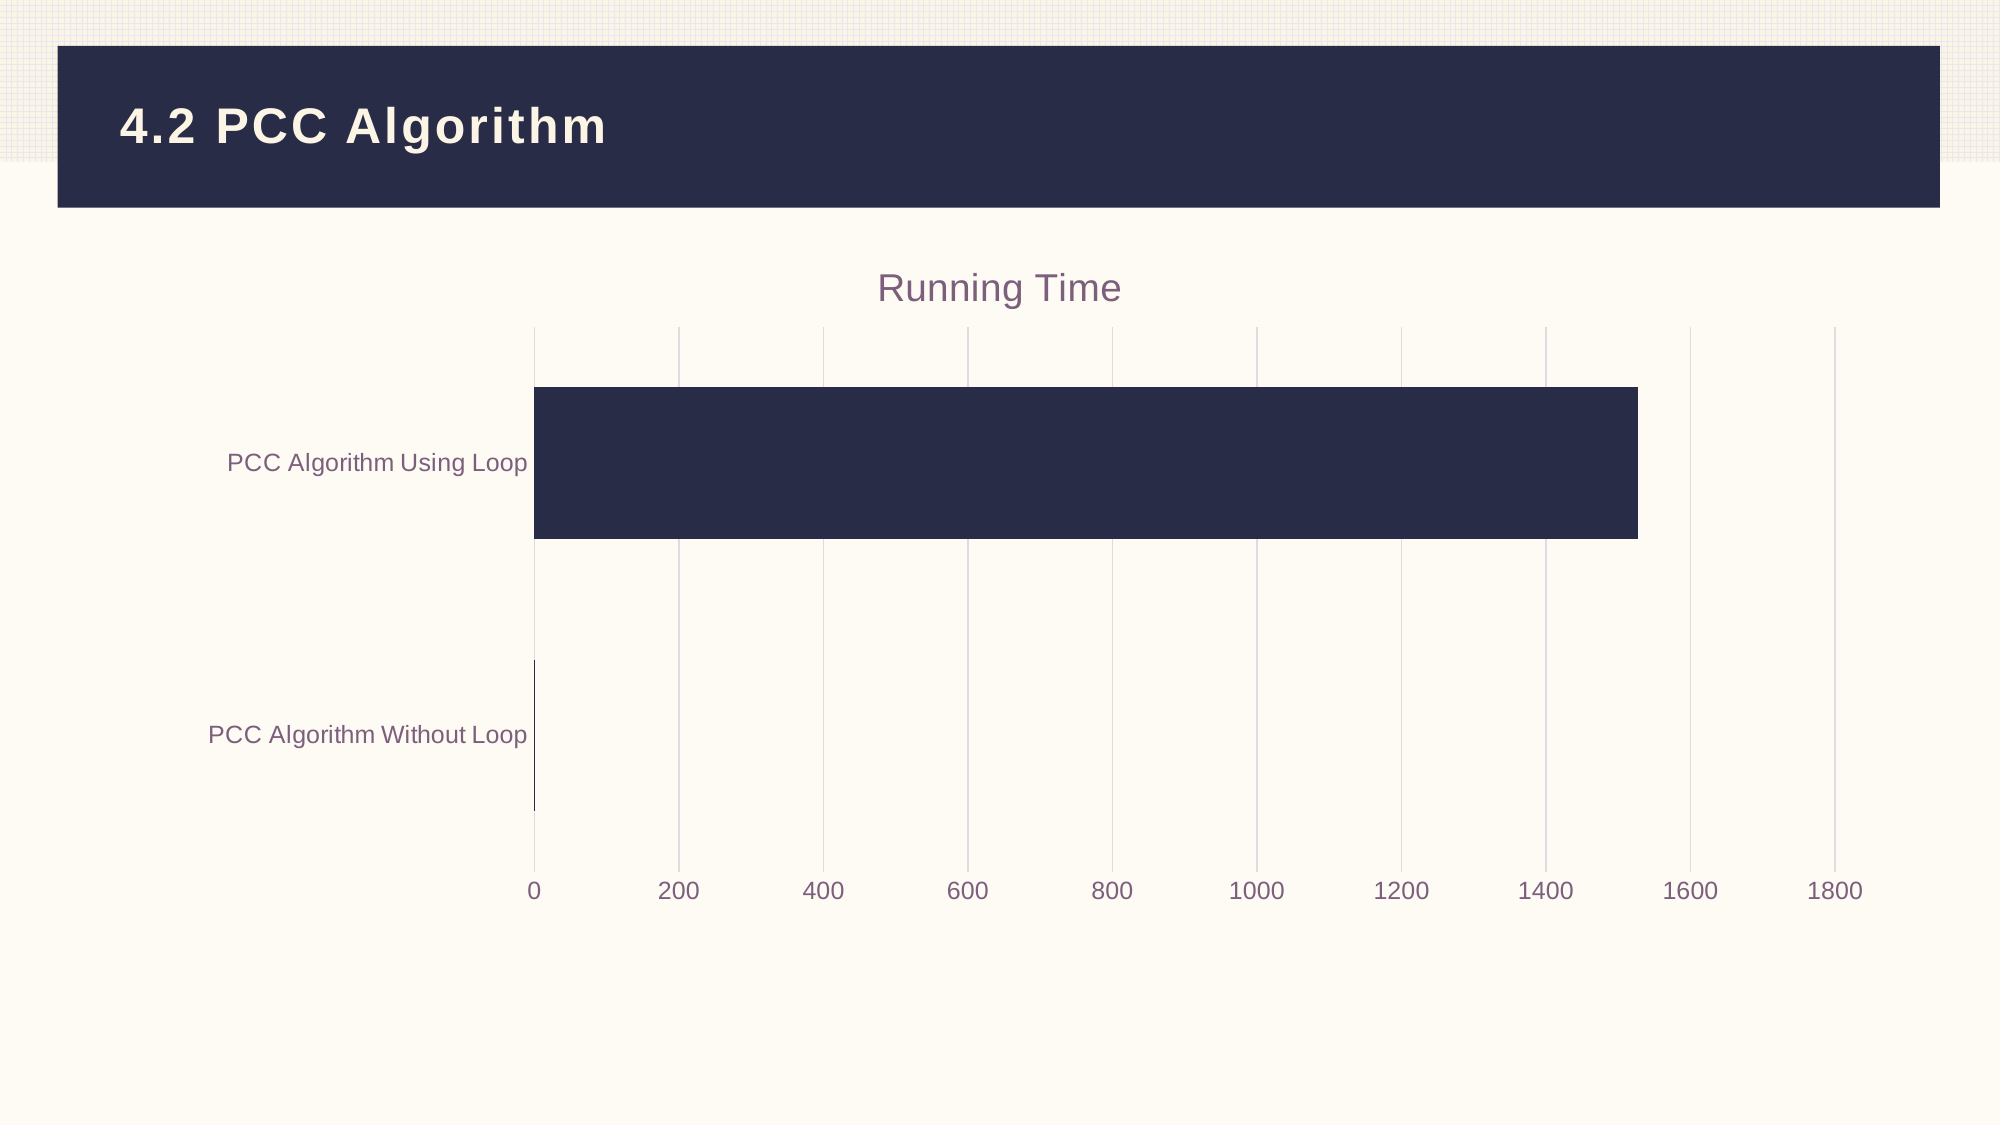

# 4.2 PCC Algorithm

### Chart:

| Category | Running Time |
|---|---|
| PCC Algorithm Without Loop | 0.672 |
| PCC Algorithm Using Loop | 1526.6 |